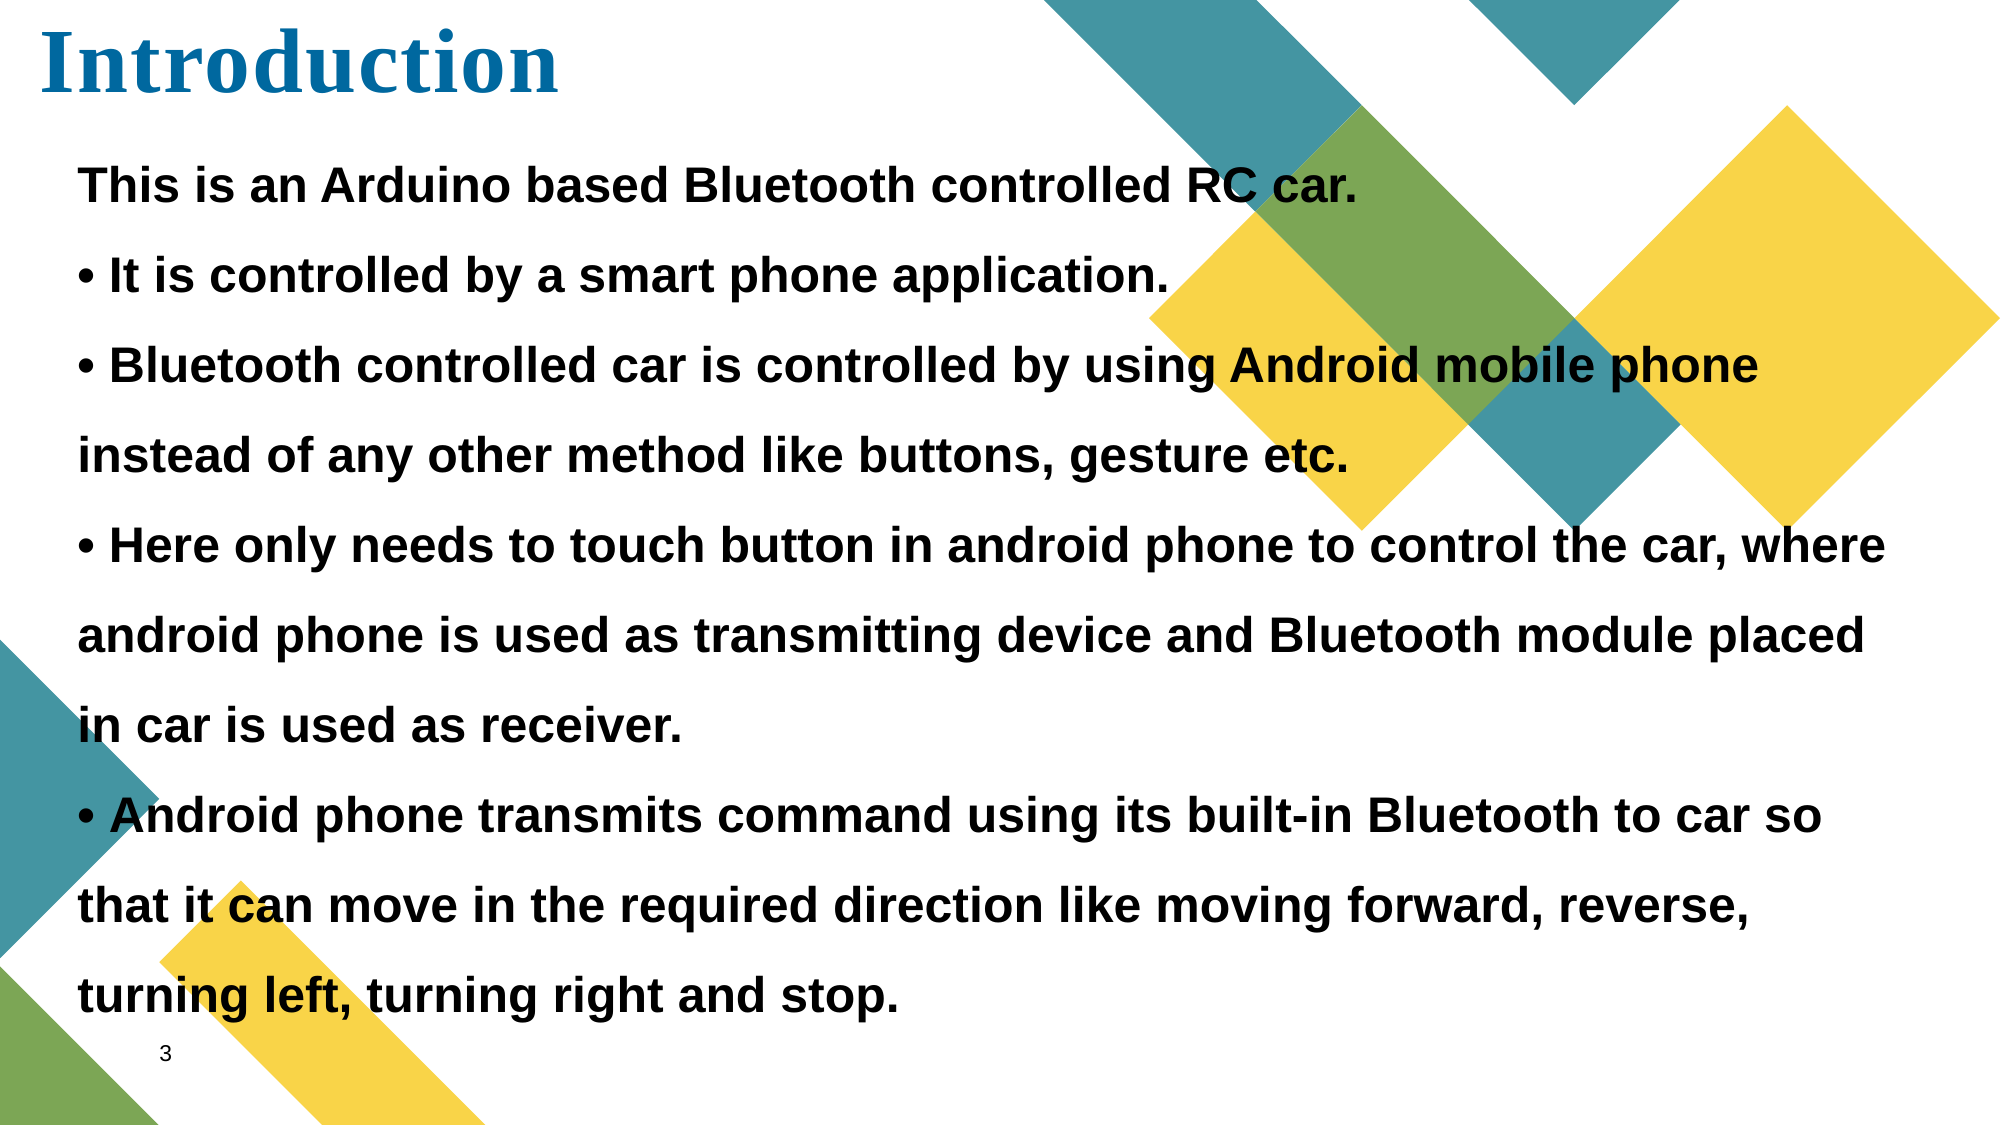

# Introduction
This is an Arduino based Bluetooth controlled RC car.
• It is controlled by a smart phone application.
• Bluetooth controlled car is controlled by using Android mobile phone instead of any other method like buttons, gesture etc.
• Here only needs to touch button in android phone to control the car, where android phone is used as transmitting device and Bluetooth module placed in car is used as receiver.
• Android phone transmits command using its built-in Bluetooth to car so that it can move in the required direction like moving forward, reverse, turning left, turning right and stop.

3